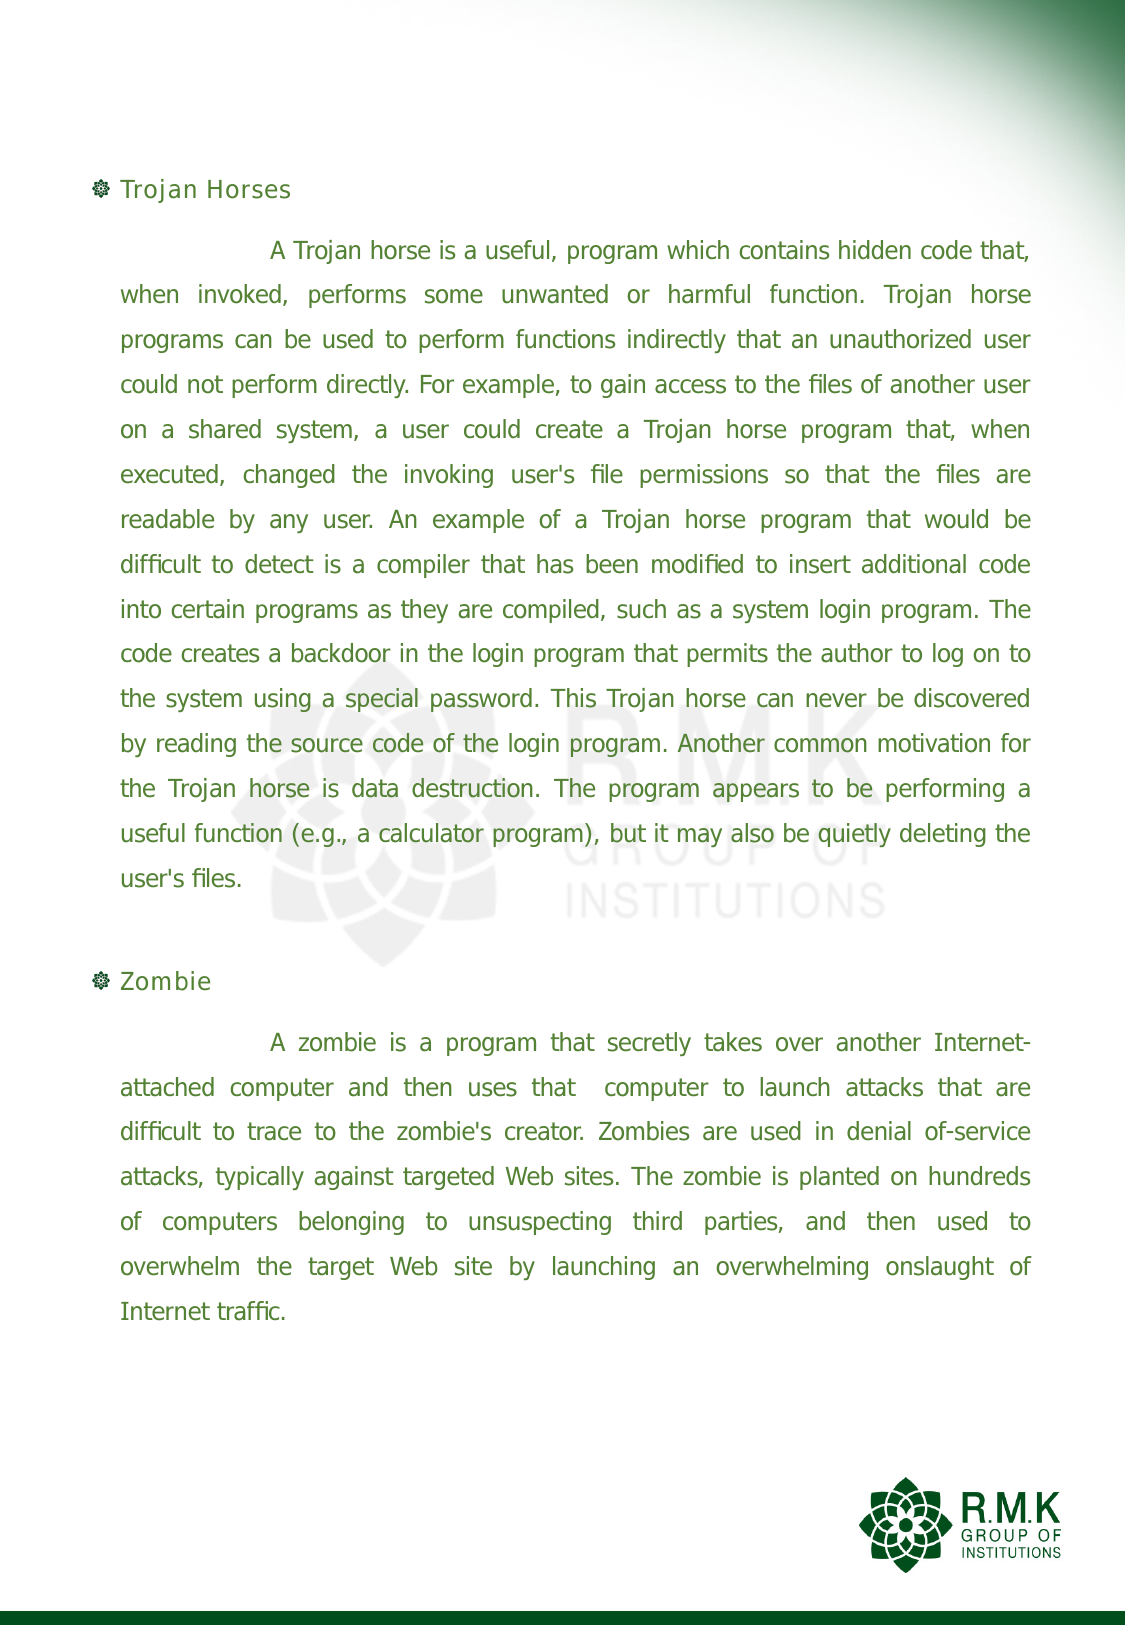

#
Trojan Horses
		A Trojan horse is a useful, program which contains hidden code that, when invoked, performs some unwanted or harmful function. Trojan horse programs can be used to perform functions indirectly that an unauthorized user could not perform directly. For example, to gain access to the files of another user on a shared system, a user could create a Trojan horse program that, when executed, changed the invoking user's file permissions so that the files are readable by any user. An example of a Trojan horse program that would be difficult to detect is a compiler that has been modified to insert additional code into certain programs as they are compiled, such as a system login program. The code creates a backdoor in the login program that permits the author to log on to the system using a special password. This Trojan horse can never be discovered by reading the source code of the login program. Another common motivation for the Trojan horse is data destruction. The program appears to be performing a useful function (e.g., a calculator program), but it may also be quietly deleting the user's files.

Zombie
		A zombie is a program that secretly takes over another Internet-attached computer and then uses that  computer to launch attacks that are difficult to trace to the zombie's creator. Zombies are used in denial of-service attacks, typically against targeted Web sites. The zombie is planted on hundreds of computers belonging to unsuspecting third parties, and then used to overwhelm the target Web site by launching an overwhelming onslaught of Internet traffic.